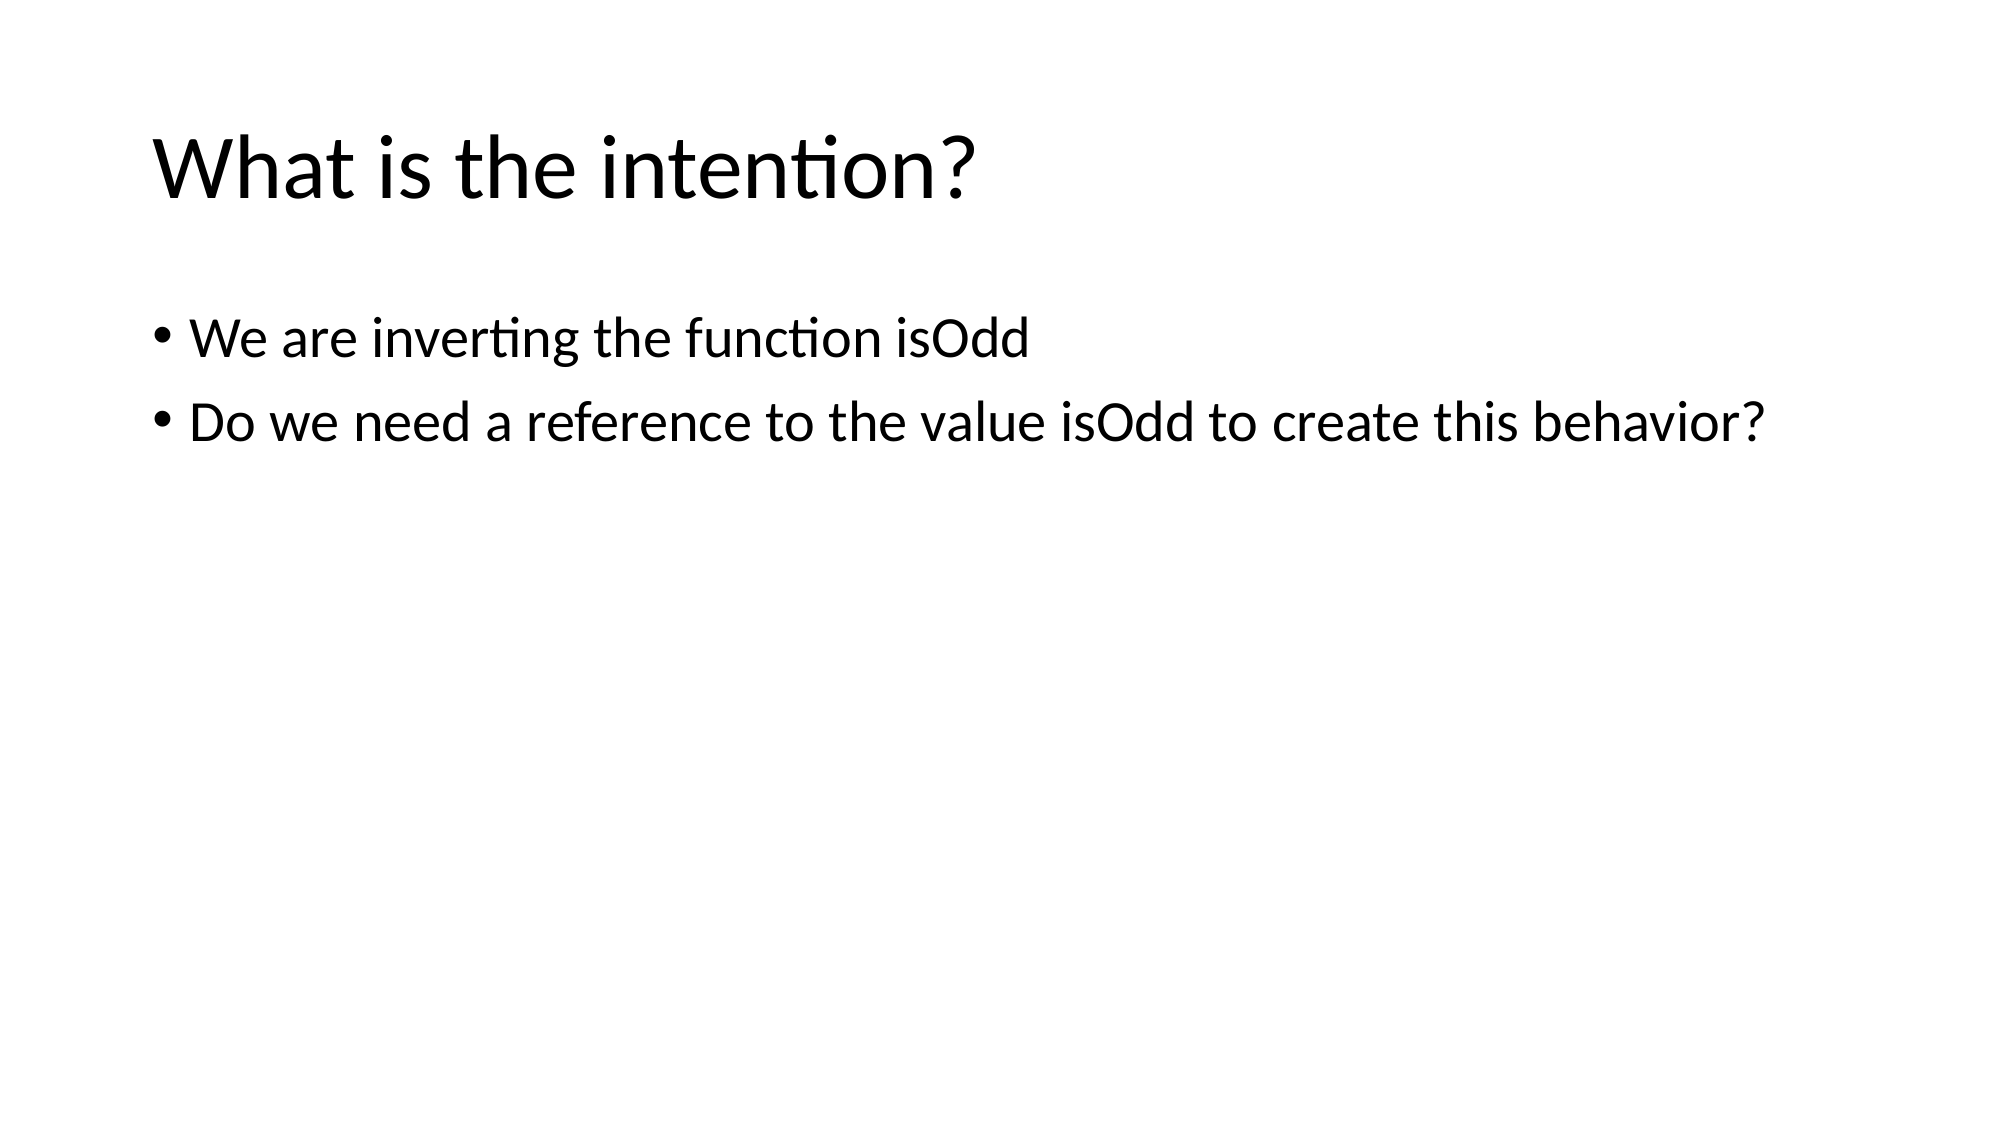

# What is the intention?
We are inverting the function isOdd
Do we need a reference to the value isOdd to create this behavior?